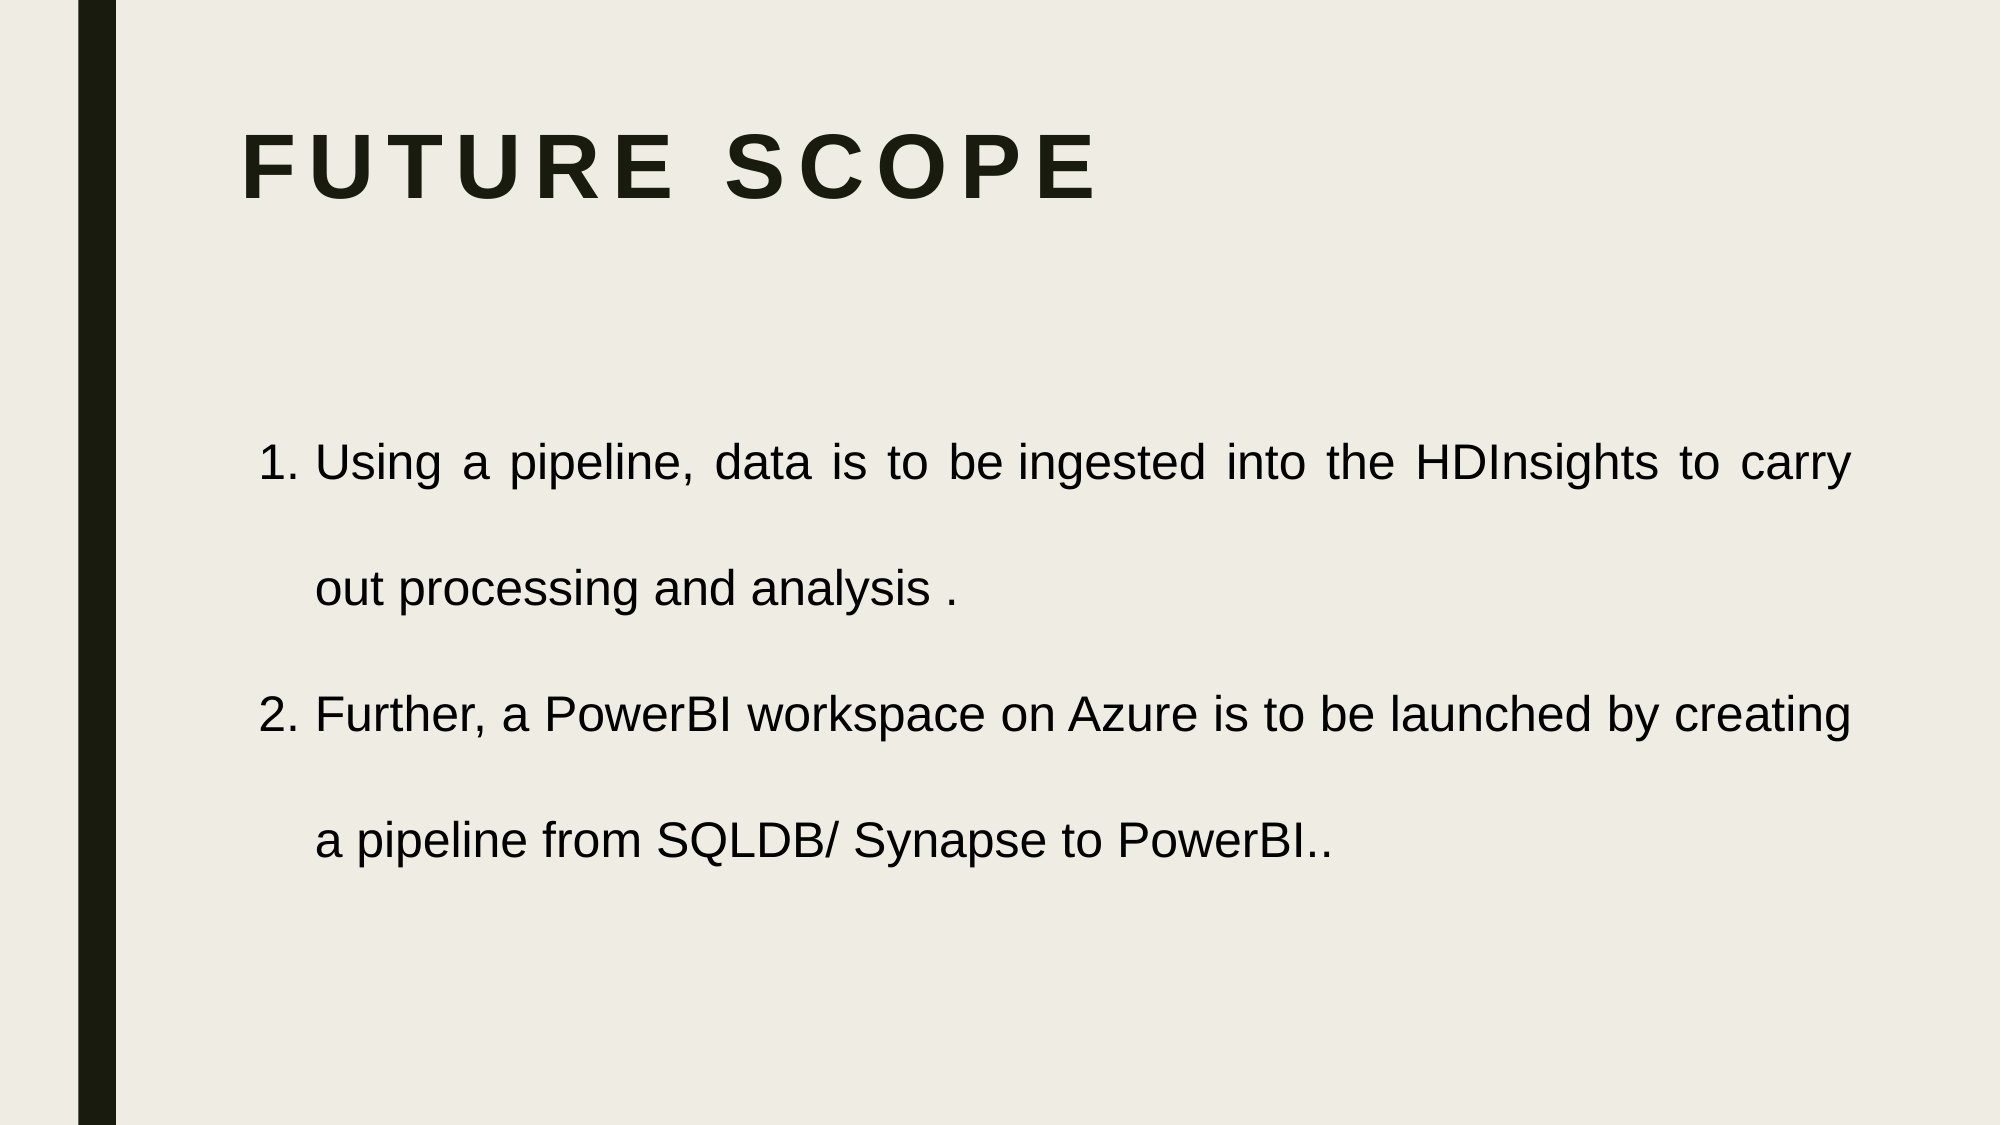

# FUTURE SCOPE
Using a pipeline, data is to be ingested into the HDInsights to carry out processing and analysis .
Further, a PowerBI workspace on Azure is to be launched by creating a pipeline from SQLDB/ Synapse to PowerBI..